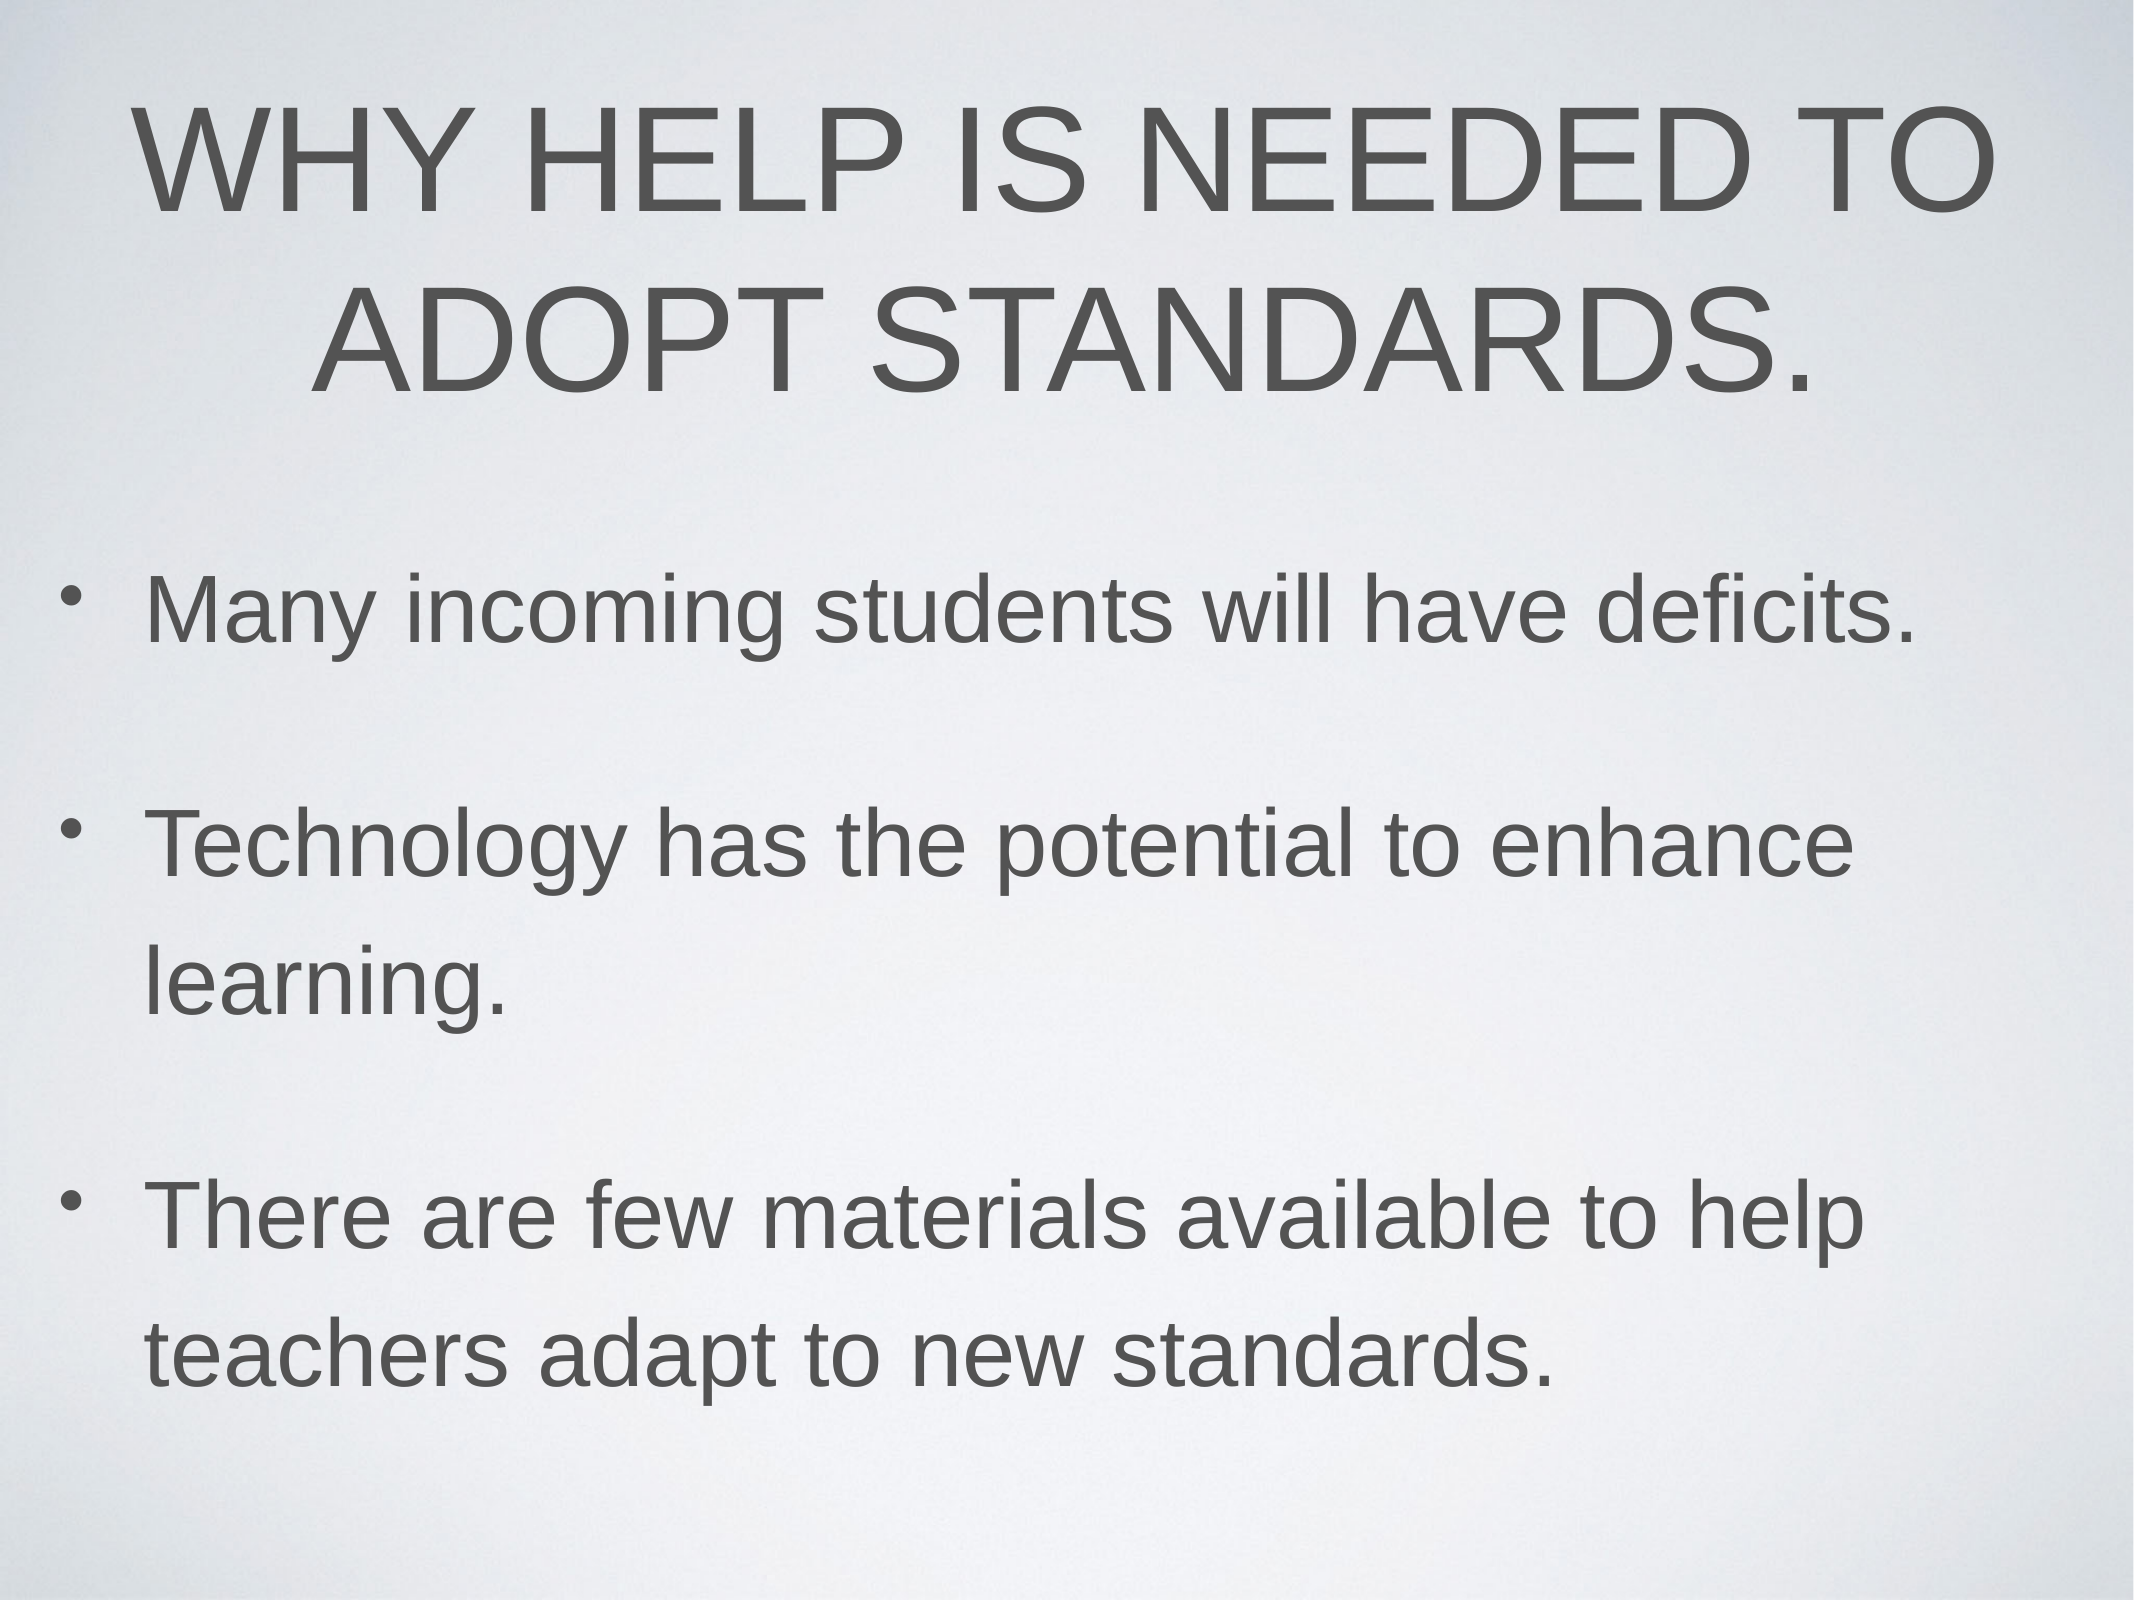

# Why Help is needed to adopt standards.
Many incoming students will have deficits.
Technology has the potential to enhance learning.
There are few materials available to help teachers adapt to new standards.
7